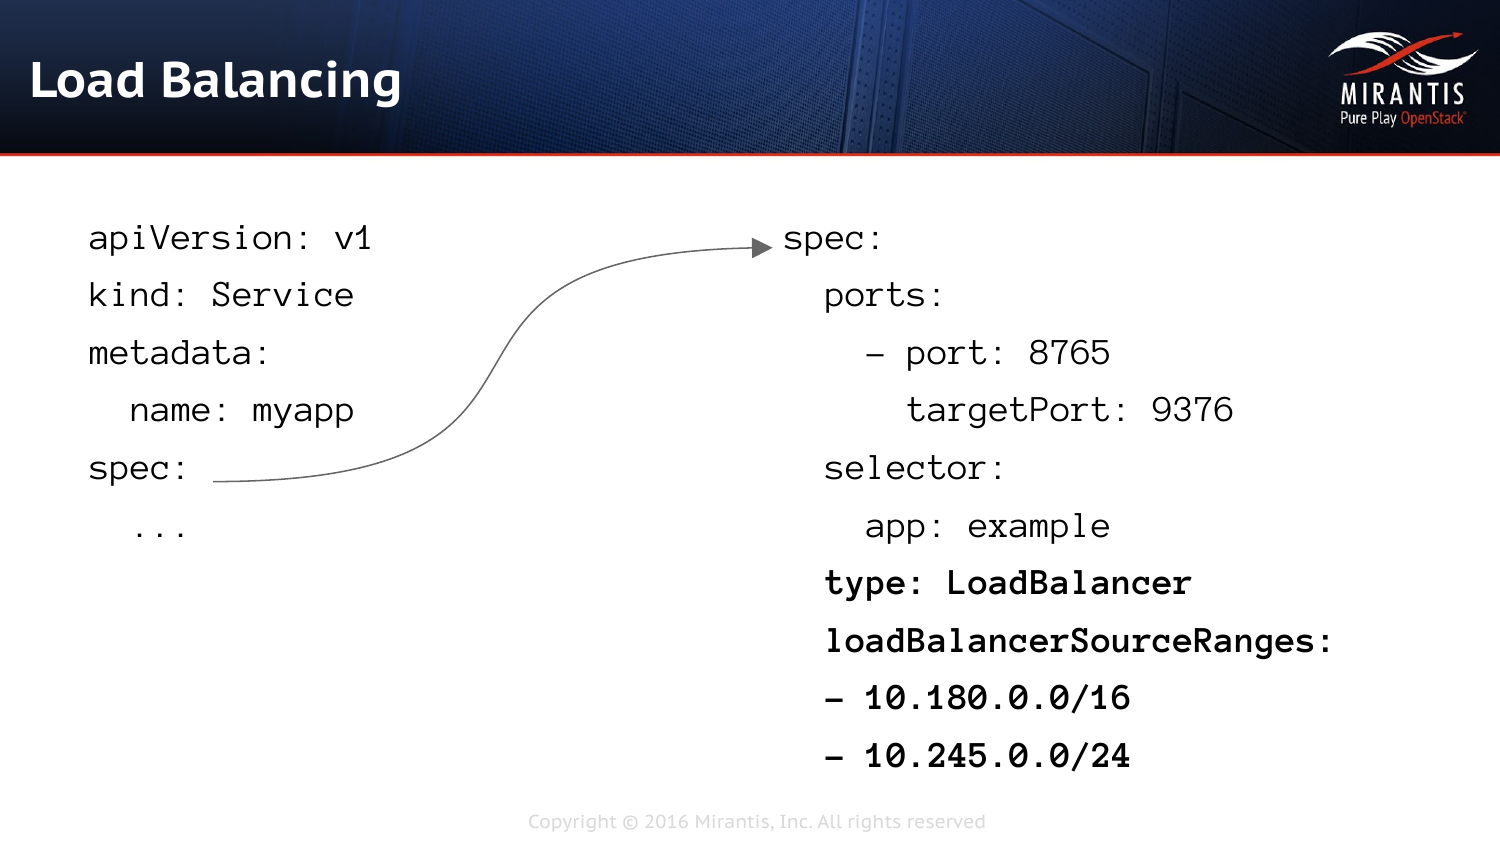

# Load Balancing
apiVersion: v1
kind: Service
metadata:
  name: myapp
spec:
  ...

spec:
  ports:
    - port: 8765
      targetPort: 9376
  selector:
    app: example
  type: LoadBalancer
  loadBalancerSourceRanges:
  - 10.180.0.0/16
  - 10.245.0.0/24